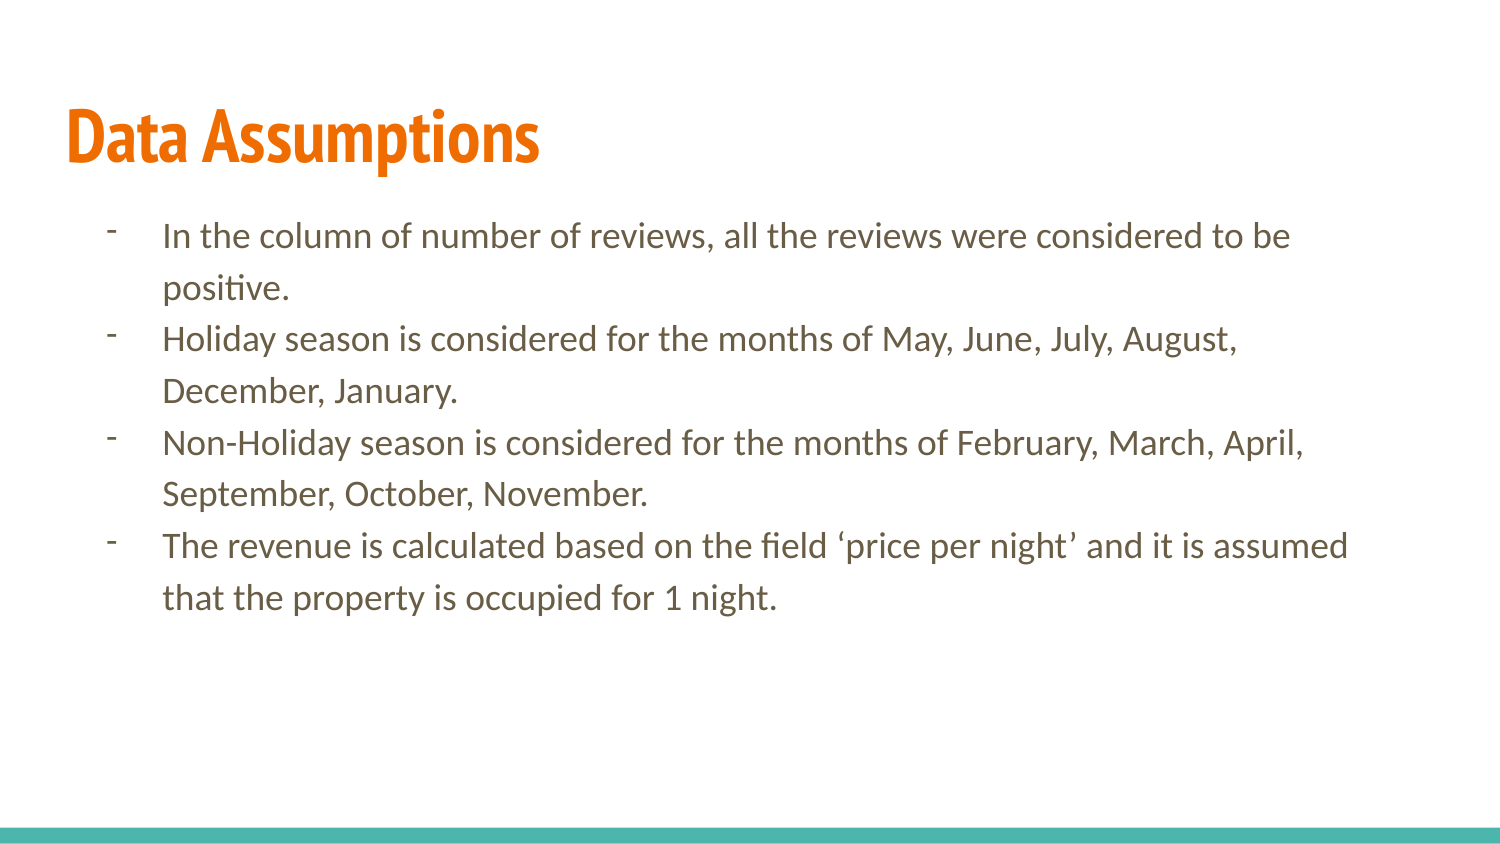

# Data Assumptions
In the column of number of reviews, all the reviews were considered to be positive.
Holiday season is considered for the months of May, June, July, August, December, January.
Non-Holiday season is considered for the months of February, March, April, September, October, November.
The revenue is calculated based on the field ‘price per night’ and it is assumed that the property is occupied for 1 night.